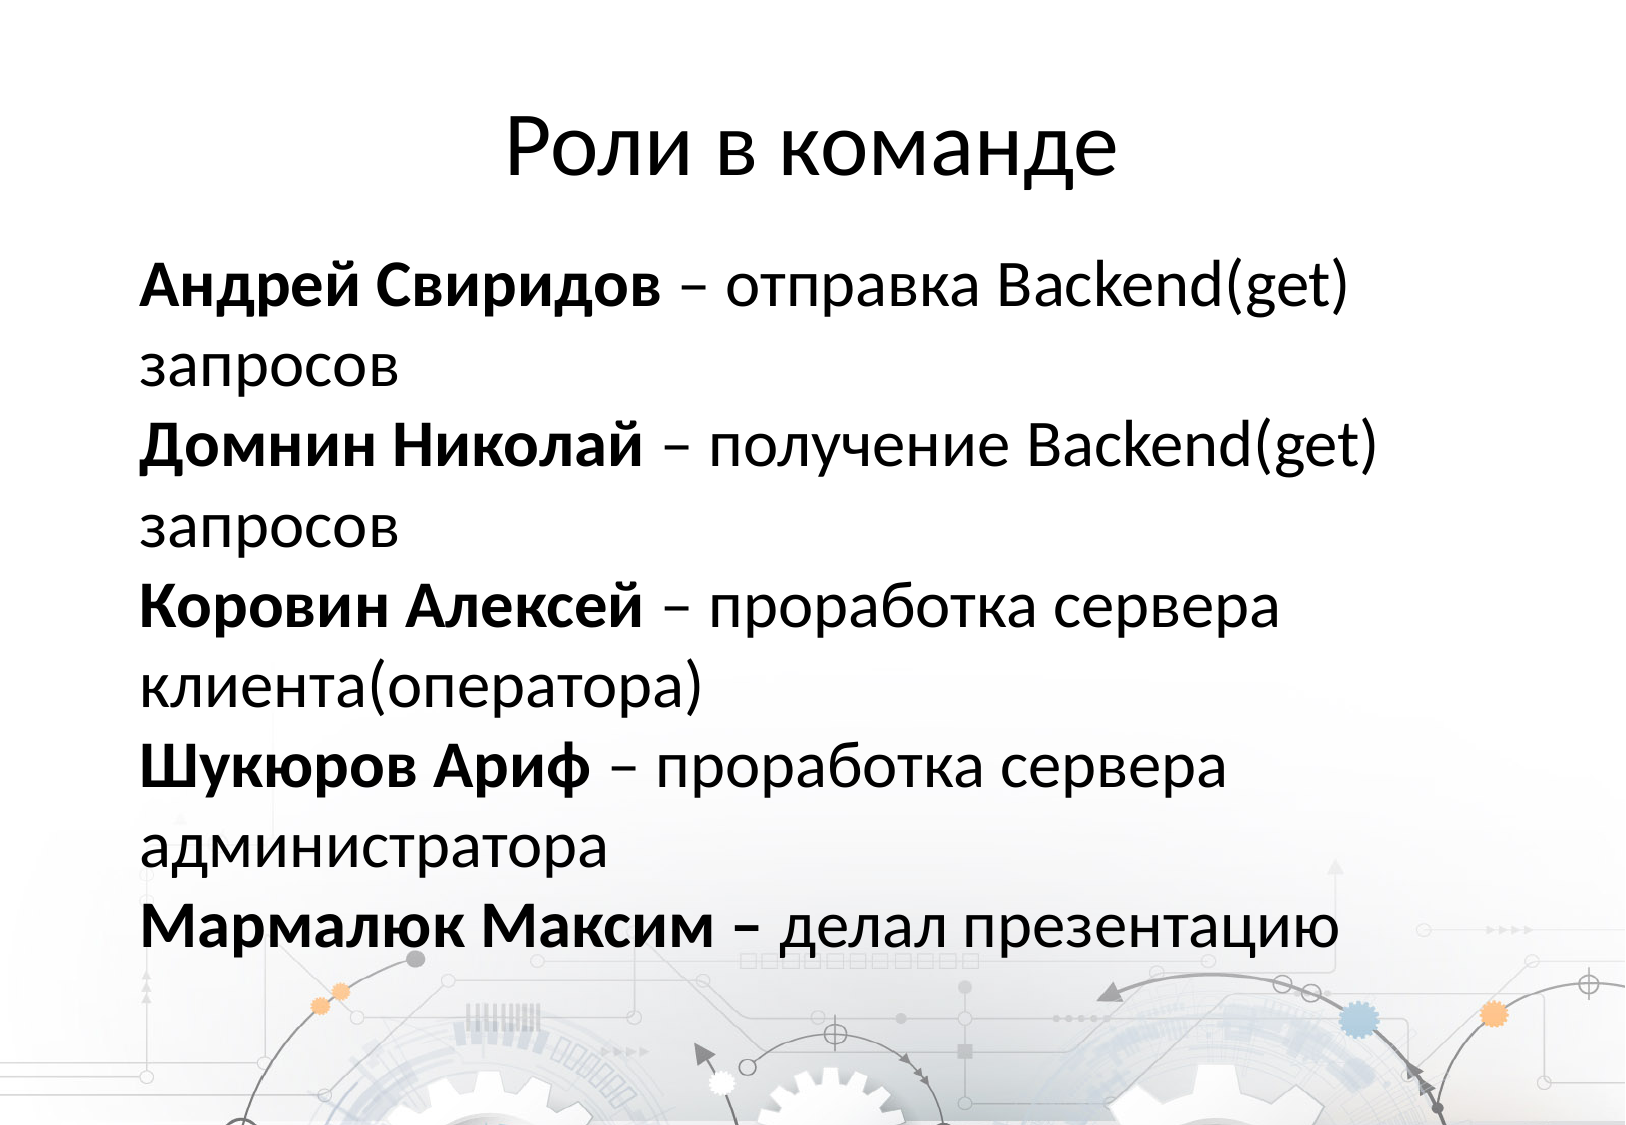

# Роли в команде
Андрей Свиридов – отправка Backend(get) запросов
Домнин Николай – получение Backend(get) запросов
Коровин Алексей – проработка сервера клиента(оператора)
Шукюров Ариф – проработка сервера администратора
Мармалюк Максим – делал презентацию